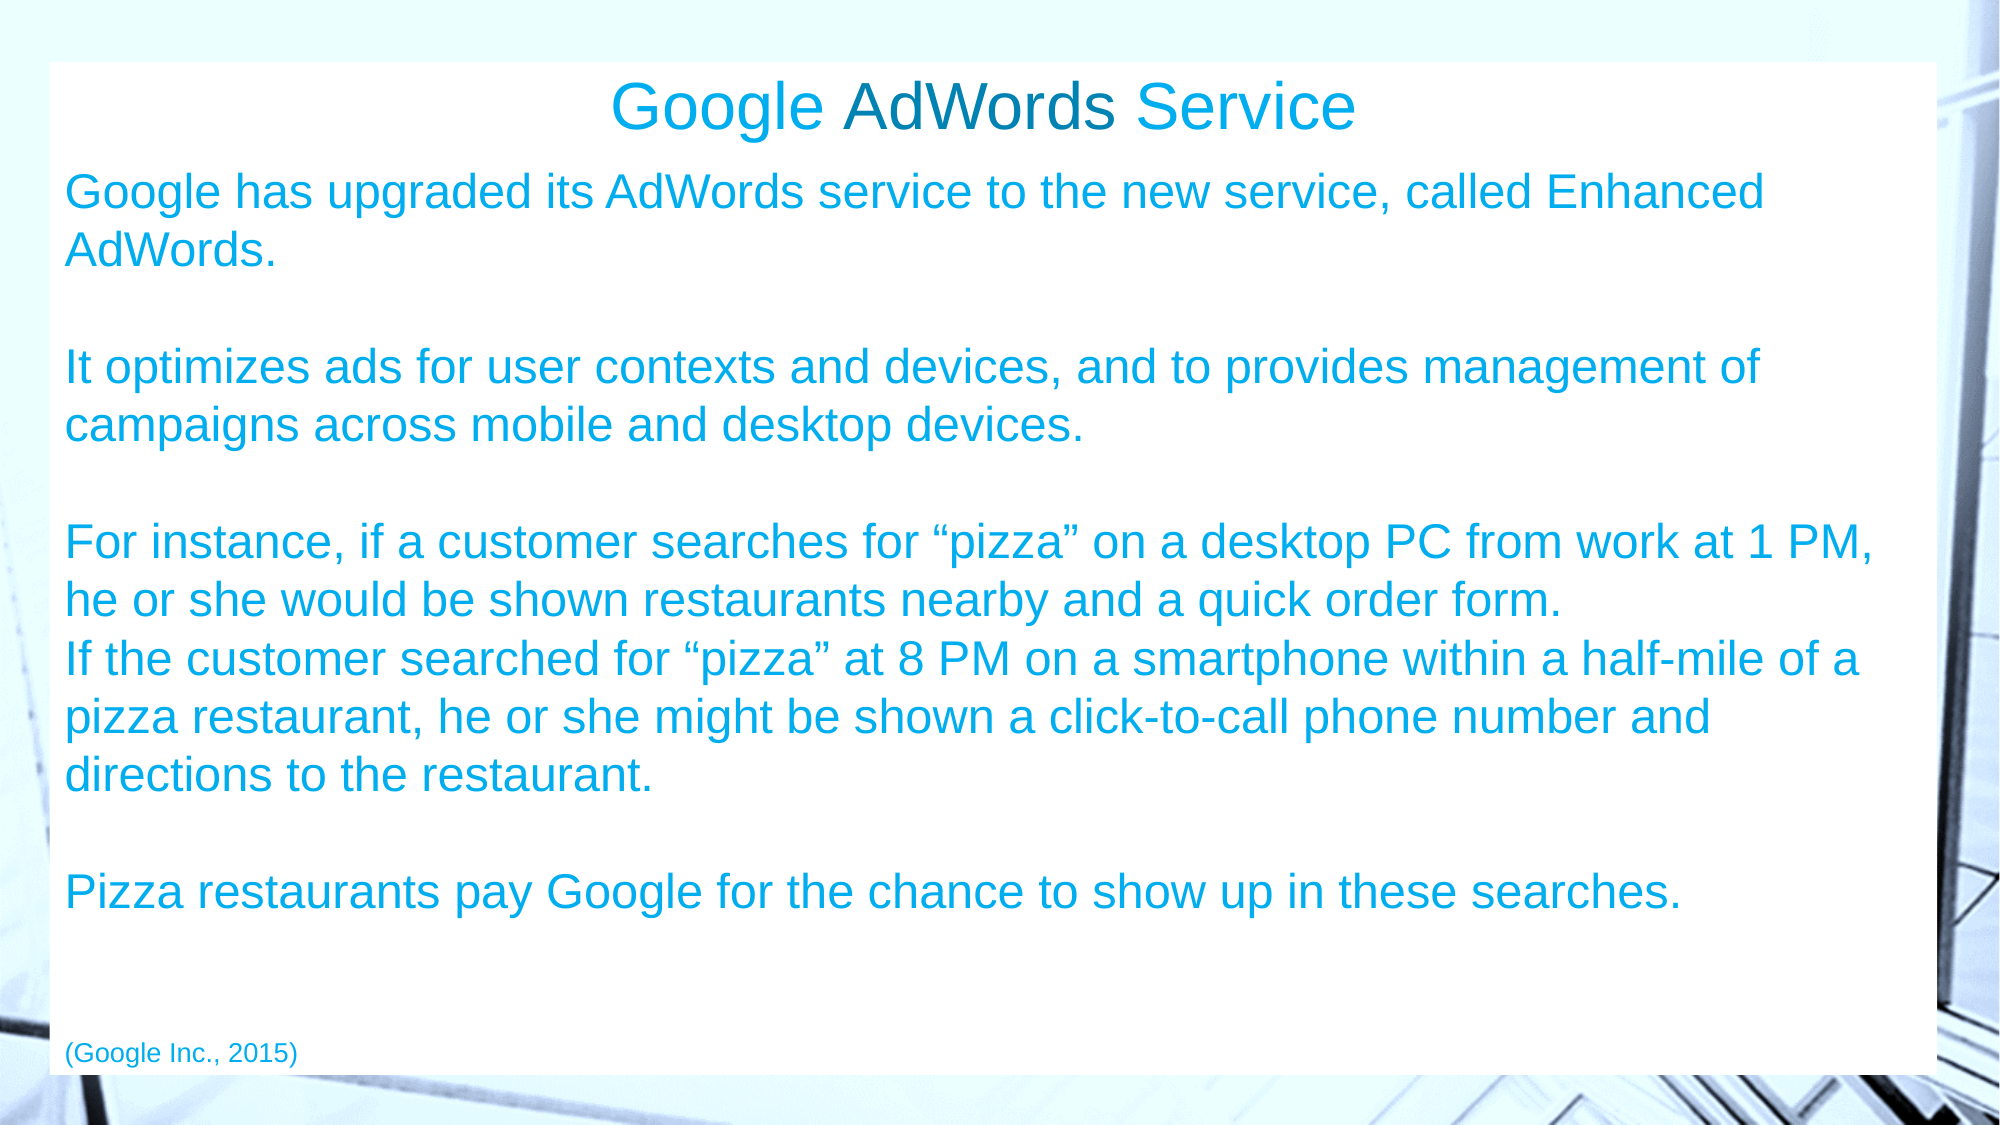

# Google AdWords Service
Google has upgraded its AdWords service to the new service, called Enhanced AdWords.

It optimizes ads for user contexts and devices, and to provides management of campaigns across mobile and desktop devices.

For instance, if a customer searches for “pizza” on a desktop PC from work at 1 PM, he or she would be shown restaurants nearby and a quick order form.
If the customer searched for “pizza” at 8 PM on a smartphone within a half-mile of a pizza restaurant, he or she might be shown a click-to-call phone number and directions to the restaurant.

Pizza restaurants pay Google for the chance to show up in these searches.

(Google Inc., 2015)